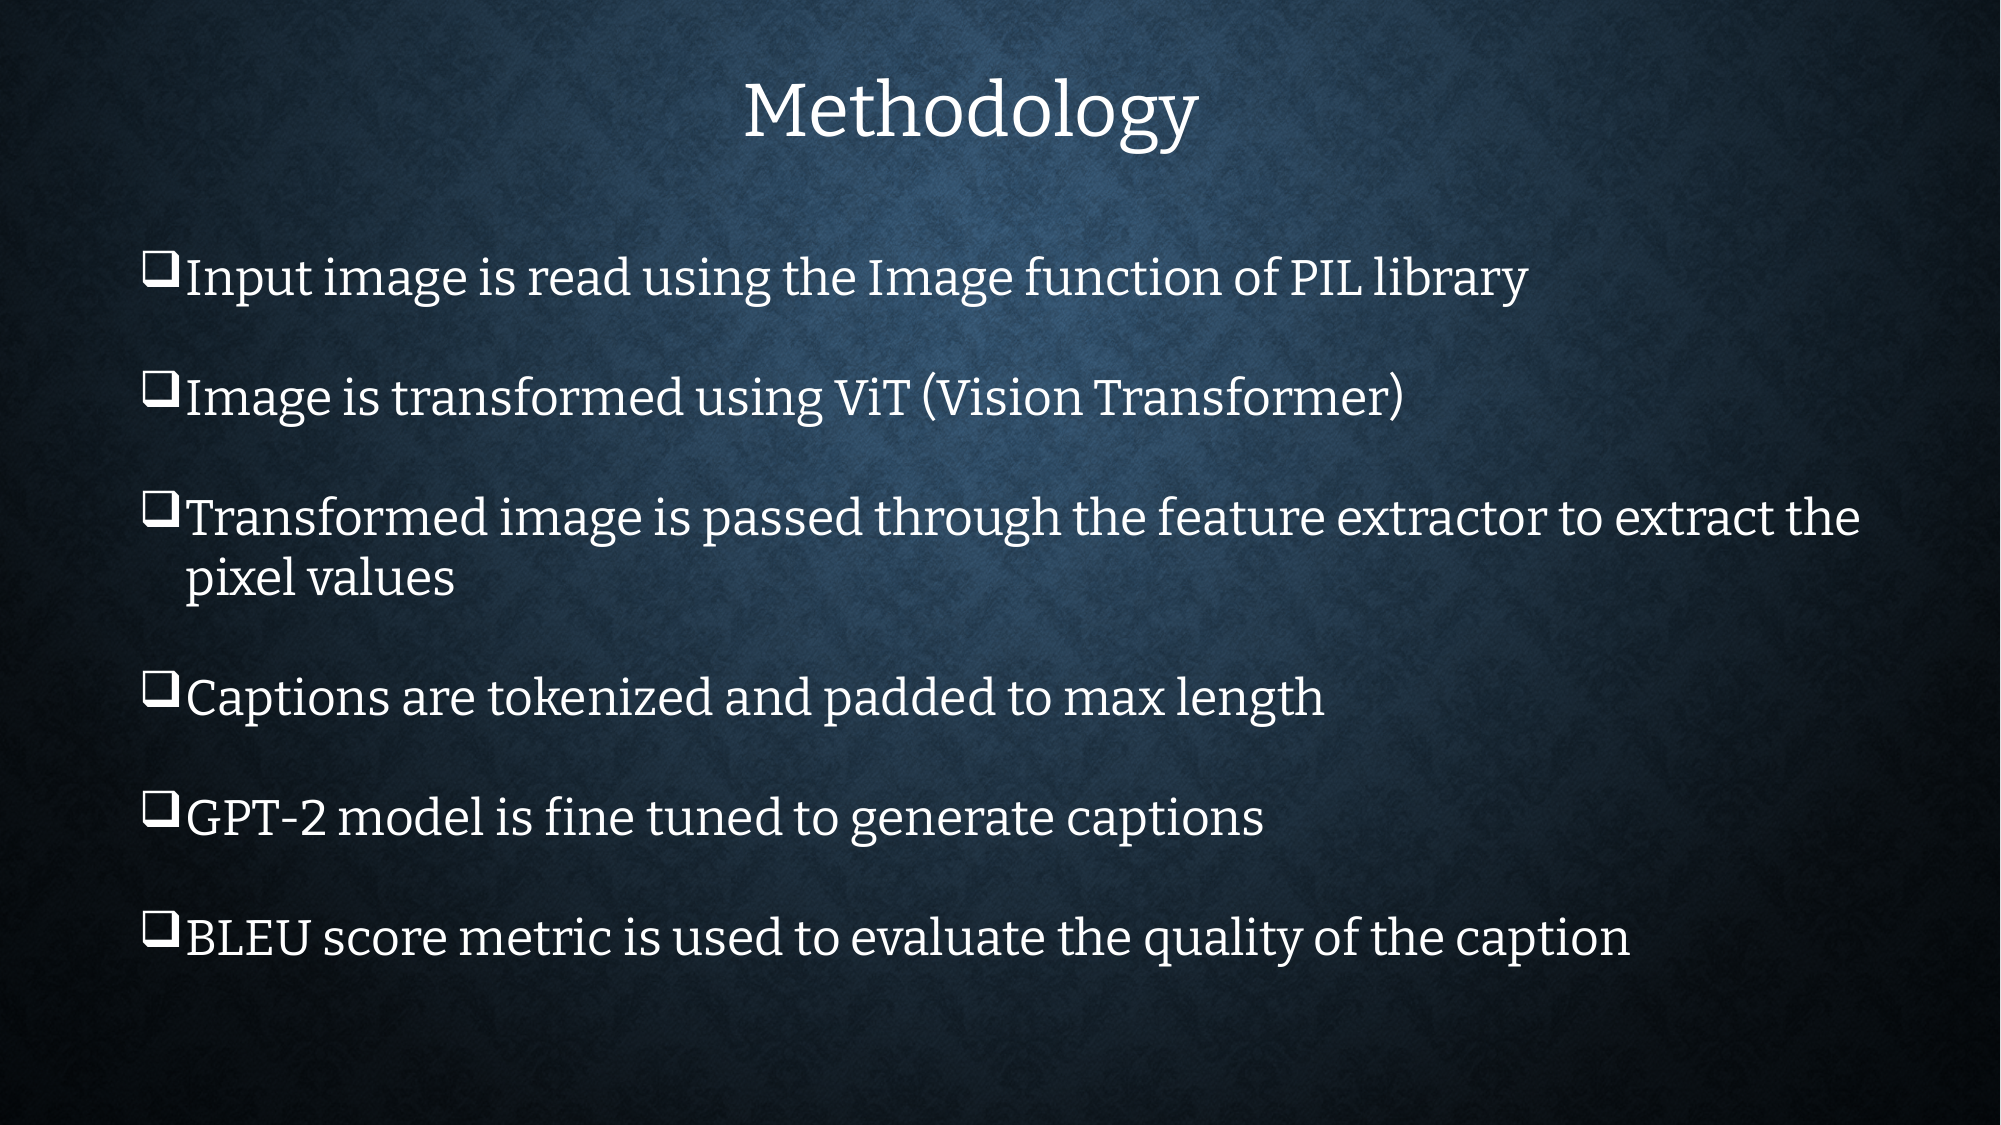

Methodology
Input image is read using the Image function of PIL library

Image is transformed using ViT (Vision Transformer)

Transformed image is passed through the feature extractor to extract the pixel values

Captions are tokenized and padded to max length

GPT-2 model is fine tuned to generate captions

BLEU score metric is used to evaluate the quality of the caption